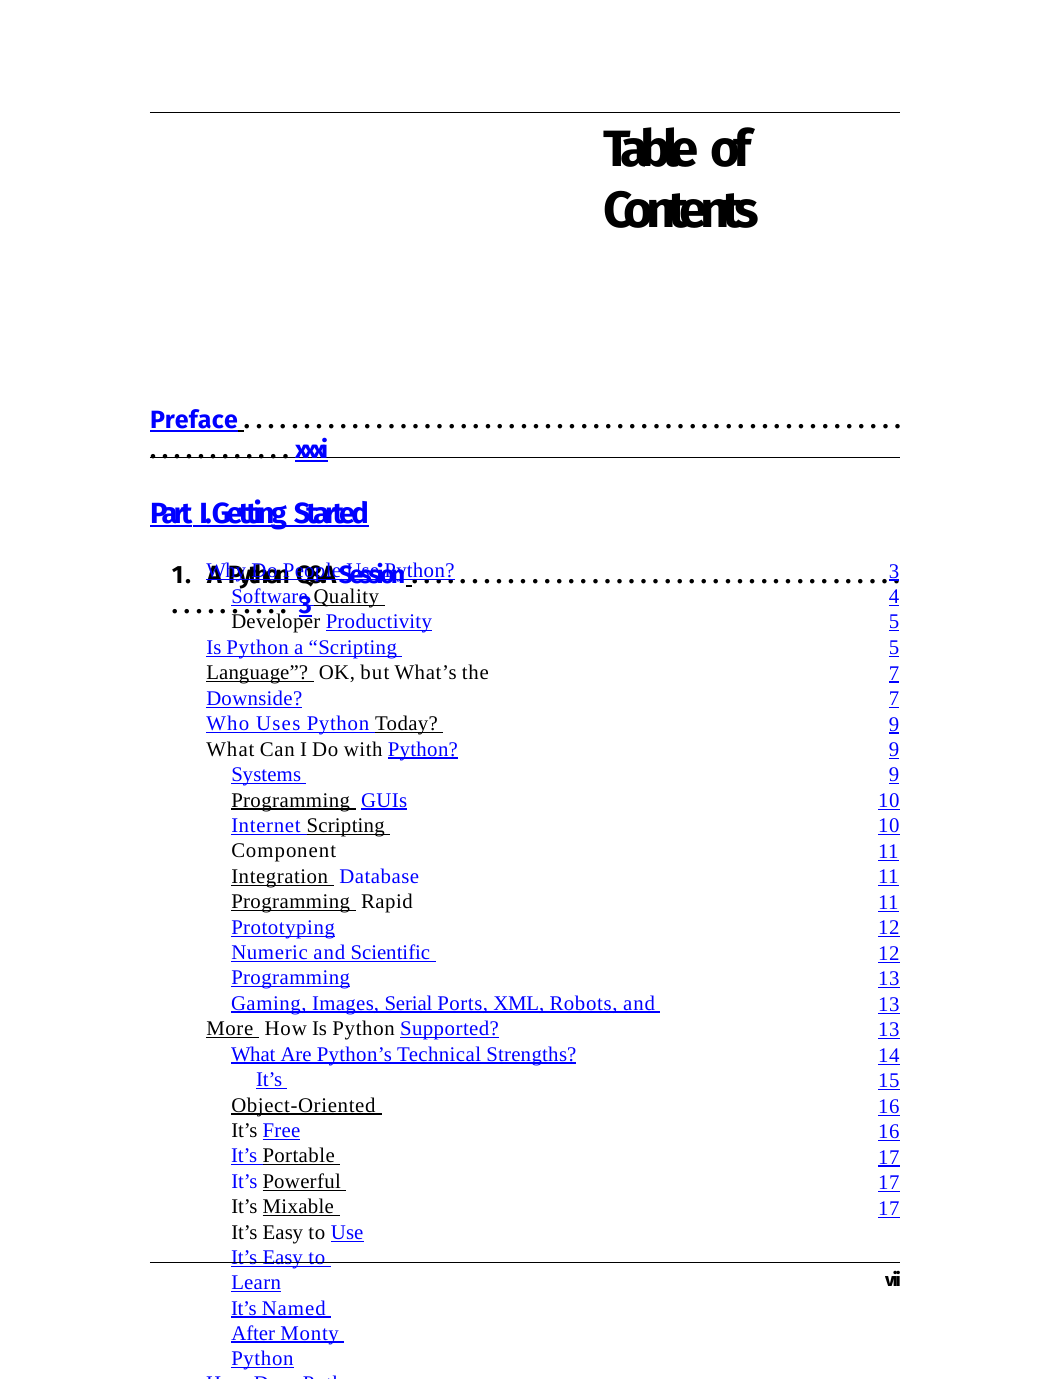

# Table of Contents

Preface . . . . . . . . . . . . . . . . . . . . . . . . . . . . . . . . . . . . . . . . . . . . . . . . . . . . . . . . . . . . . . . . . . . xxxi

Part I.	Getting Started
1.  A Python Q&A Session . . . . . . . . . . . . . . . . . . . . . . . . . . . . . . . . . . . . . . . . . . . . . . . . . . . 3

Why Do People Use Python?
Software Quality  Developer Productivity
Is Python a “Scripting Language”?  OK, but What’s the Downside?
Who Uses Python Today?  What Can I Do with Python?
Systems Programming  GUIs
Internet Scripting  Component Integration  Database Programming  Rapid Prototyping
Numeric and Scientific Programming
Gaming, Images, Serial Ports, XML, Robots, and More  How Is Python Supported?
What Are Python’s Technical Strengths?
It’s Object-Oriented  It’s Free
It’s Portable  It’s Powerful  It’s Mixable  It’s Easy to Use
It’s Easy to Learn
It’s Named After Monty Python
How Does Python Stack Up to Language X?
3
4
5
5
7
7
9
9
9
10
10
11
11
11
12
12
13
13
13
14
15
16
16
17
17
17

vii